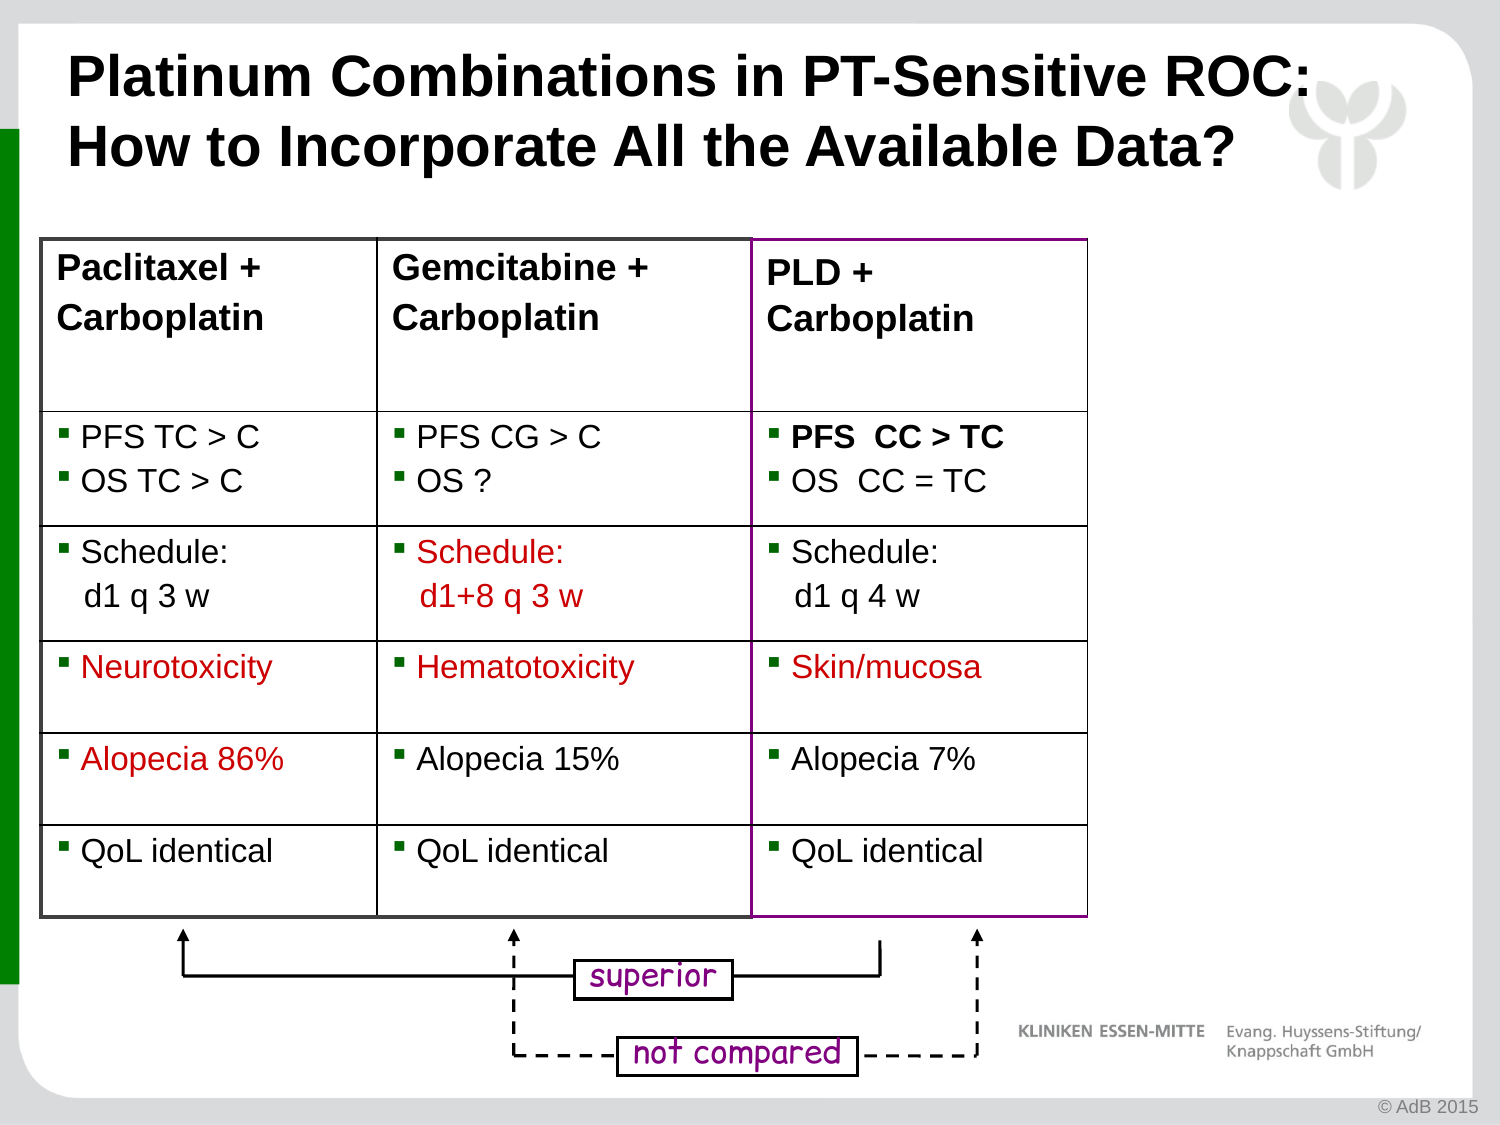

Platinum Combinations in PT-Sensitive ROC:
How to Incorporate All the Available Data?
| Paclitaxel + Carboplatin | Gemcitabine + Carboplatin | PLD + Carboplatin |
| --- | --- | --- |
| PFS TC > C OS TC > C | PFS CG > C OS ? | PFS CC > TC OS CC = TC |
| Schedule: d1 q 3 w | Schedule: d1+8 q 3 w | Schedule: d1 q 4 w |
| Neurotoxicity | Hematotoxicity | Skin/mucosa |
| Alopecia 86% | Alopecia 15% | Alopecia 7% |
| QoL identical | QoL identical | QoL identical |

superior

not compared